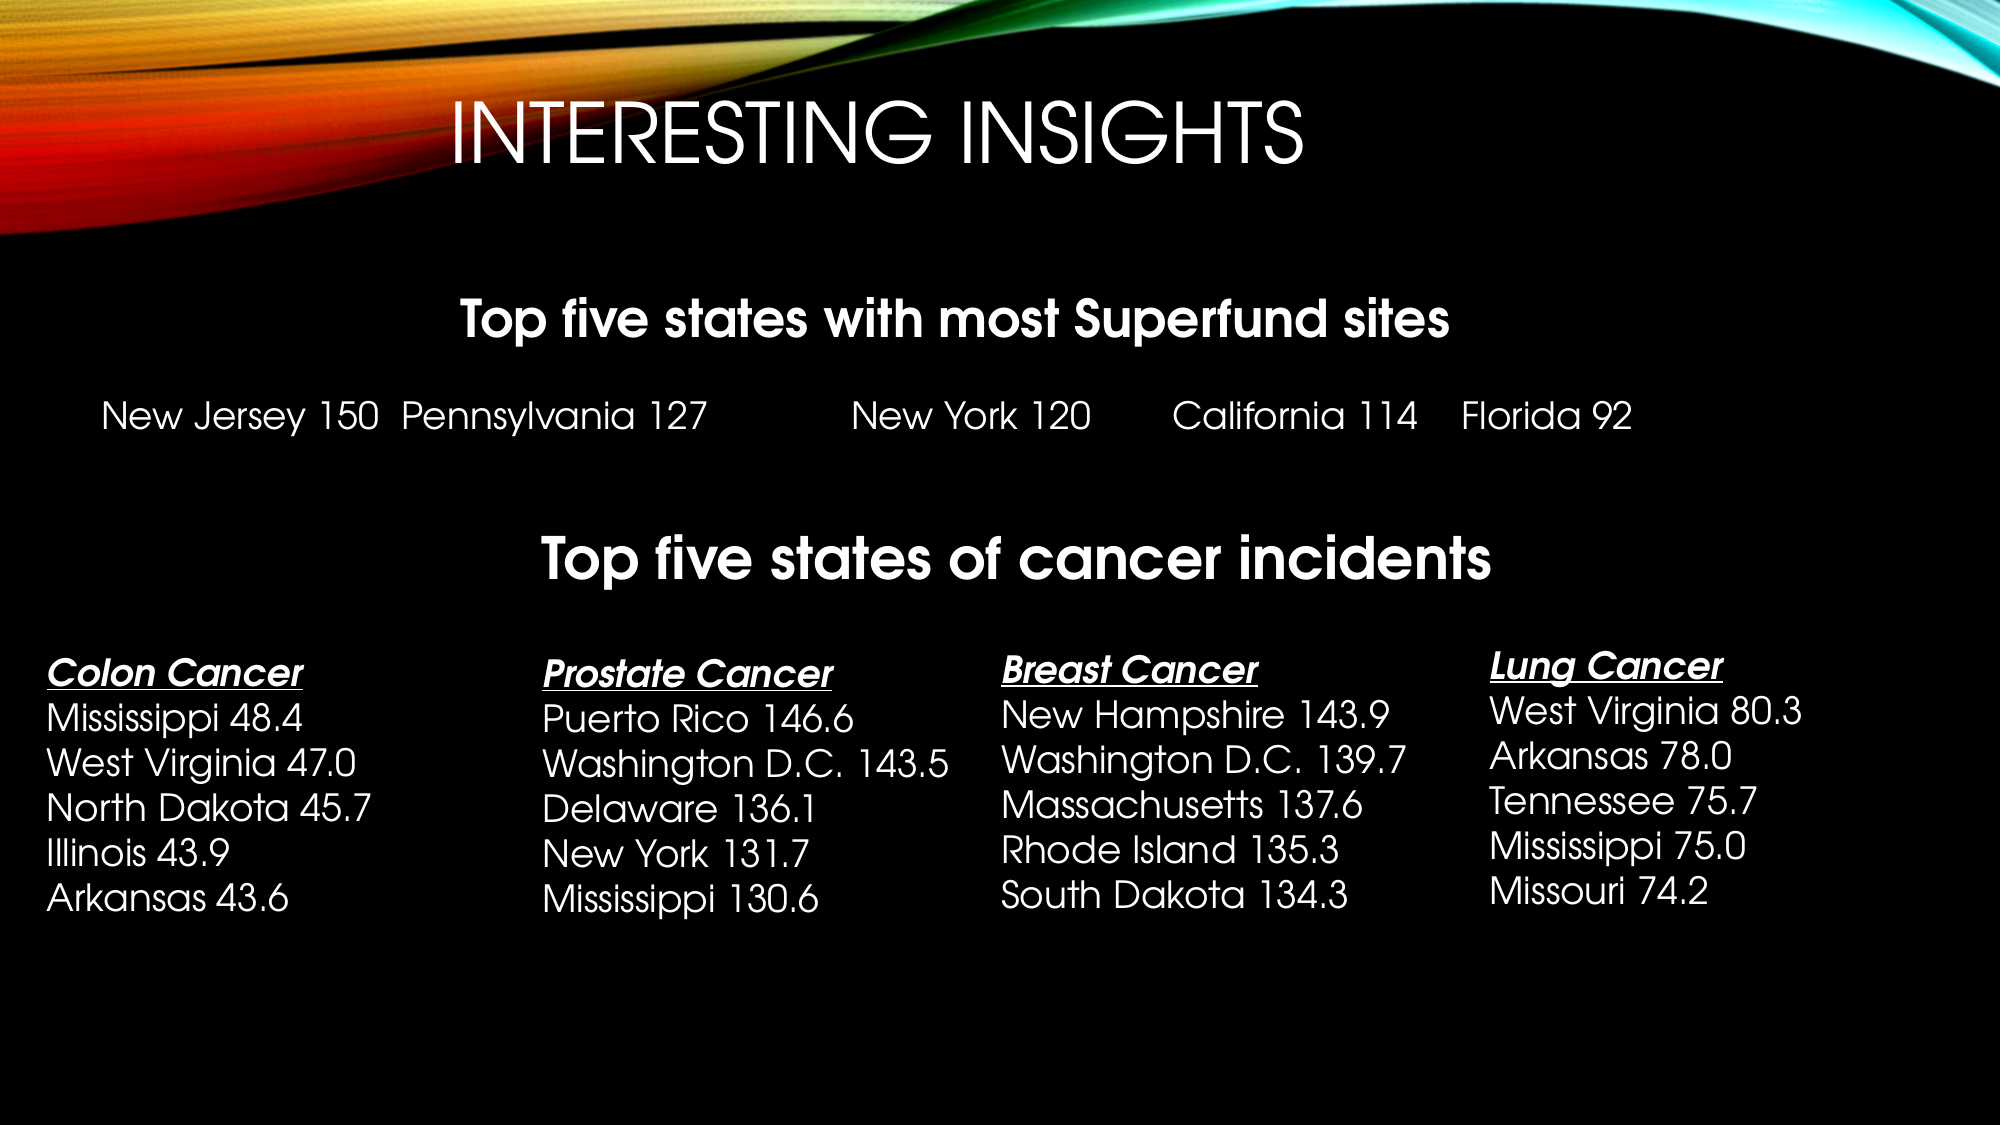

# Interesting insights
Top five states with most Superfund sites

New Jersey 150  	Pennsylvania 127	New York 120	  California 114	 Florida 92
Top five states of cancer incidents

Colon Cancer
Mississippi 48.4
West Virginia 47.0
North Dakota 45.7
Illinois 43.9
Arkansas 43.6
Lung Cancer
West Virginia 80.3
Arkansas 78.0
Tennessee 75.7
Mississippi 75.0
Missouri 74.2
Breast Cancer
New Hampshire 143.9
Washington D.C. 139.7
Massachusetts 137.6
Rhode Island 135.3
South Dakota 134.3
Prostate Cancer
Puerto Rico 146.6
Washington D.C. 143.5
Delaware 136.1
New York 131.7
Mississippi 130.6